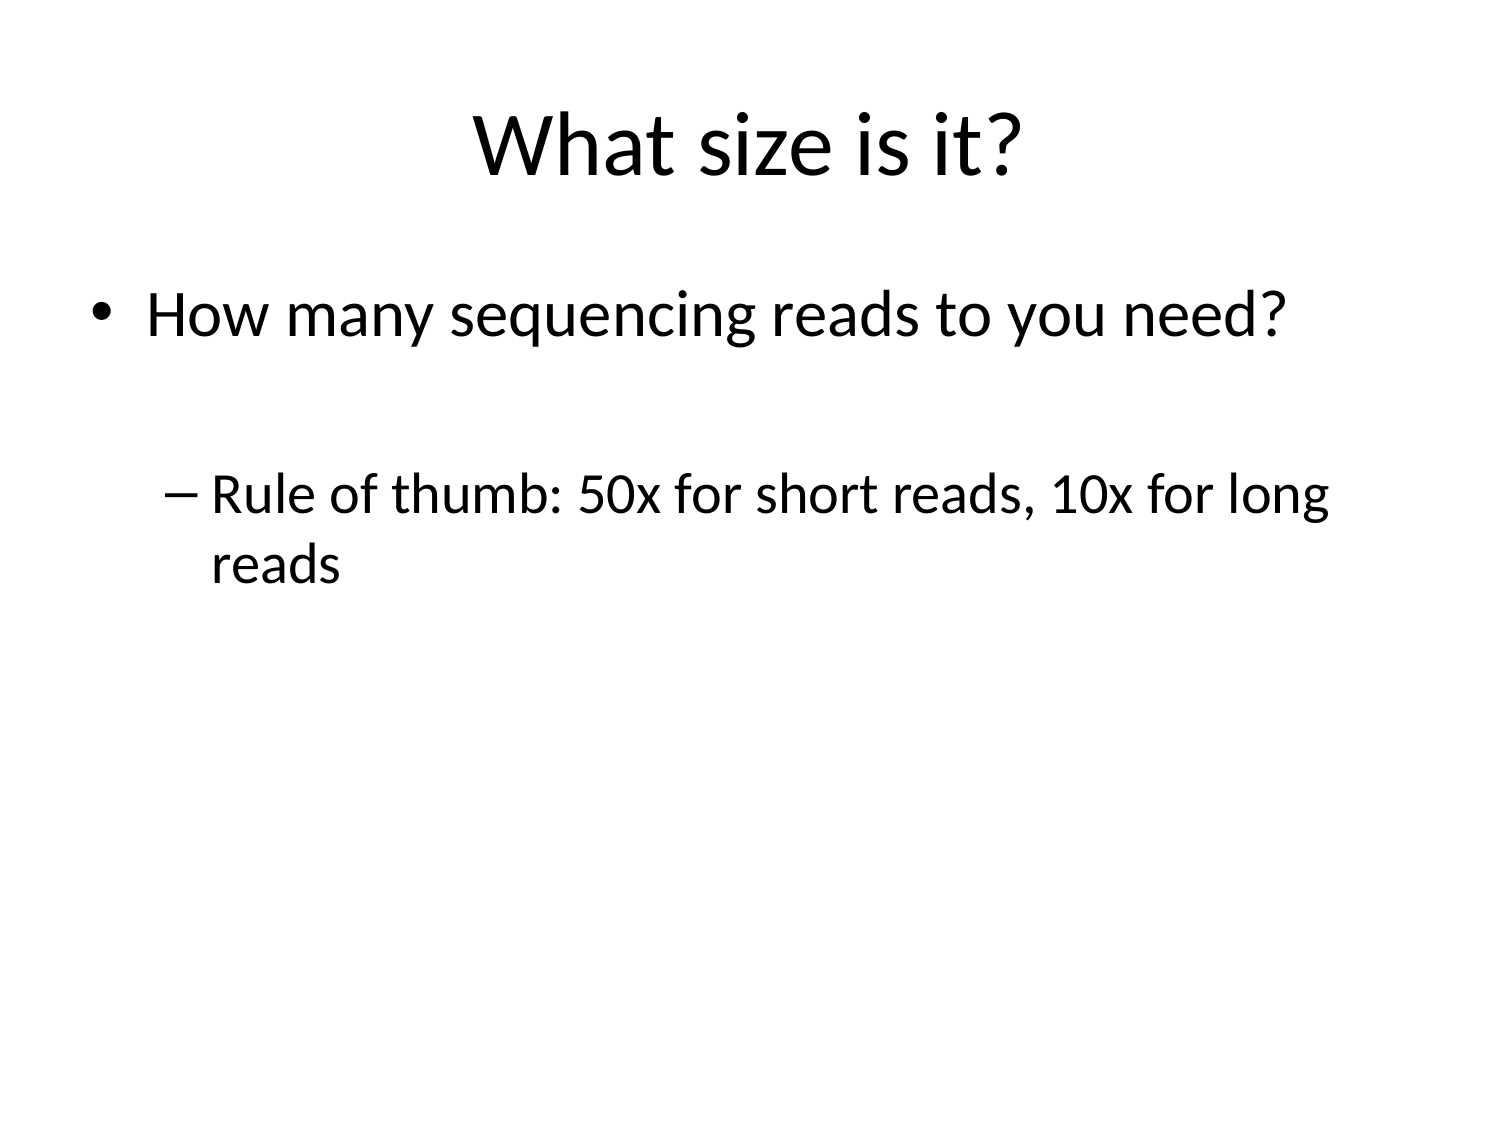

# What size is it?
How many sequencing reads to you need?

Rule of thumb: 50x for short reads, 10x for long reads